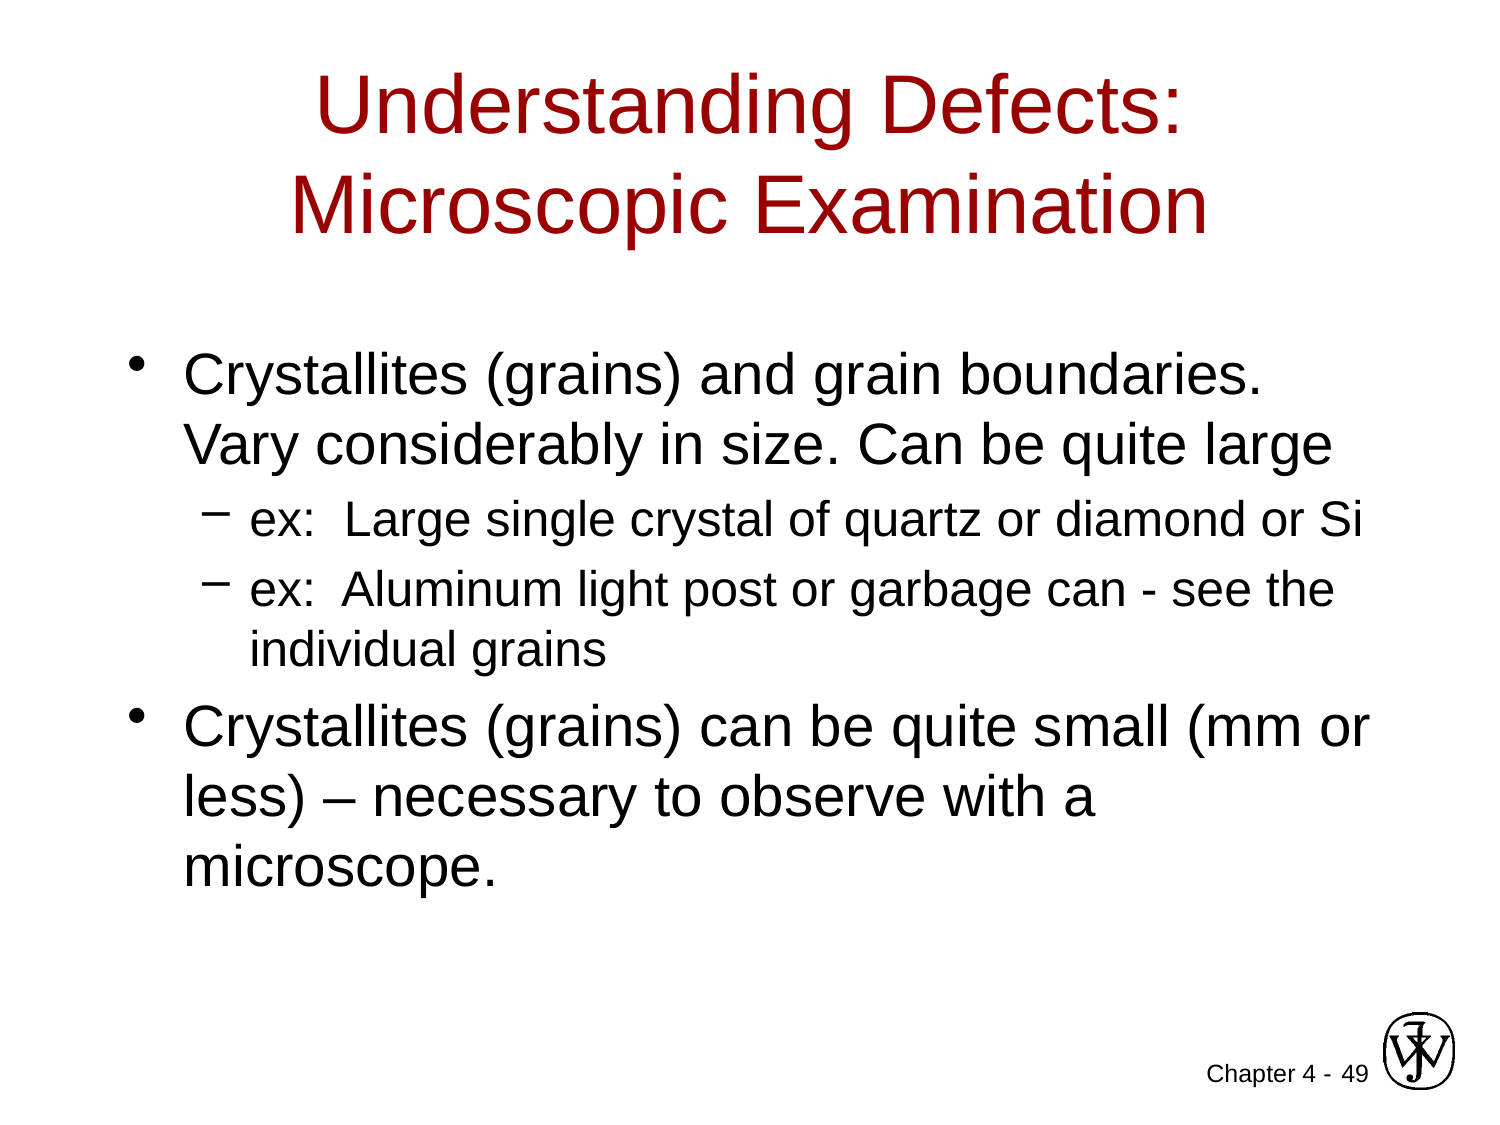

# Understanding Defects: Microscopic Examination
Crystallites (grains) and grain boundaries.  Vary considerably in size. Can be quite large
ex:  Large single crystal of quartz or diamond or Si
ex:  Aluminum light post or garbage can - see the individual grains
Crystallites (grains) can be quite small (mm or less) – necessary to observe with a microscope.

49